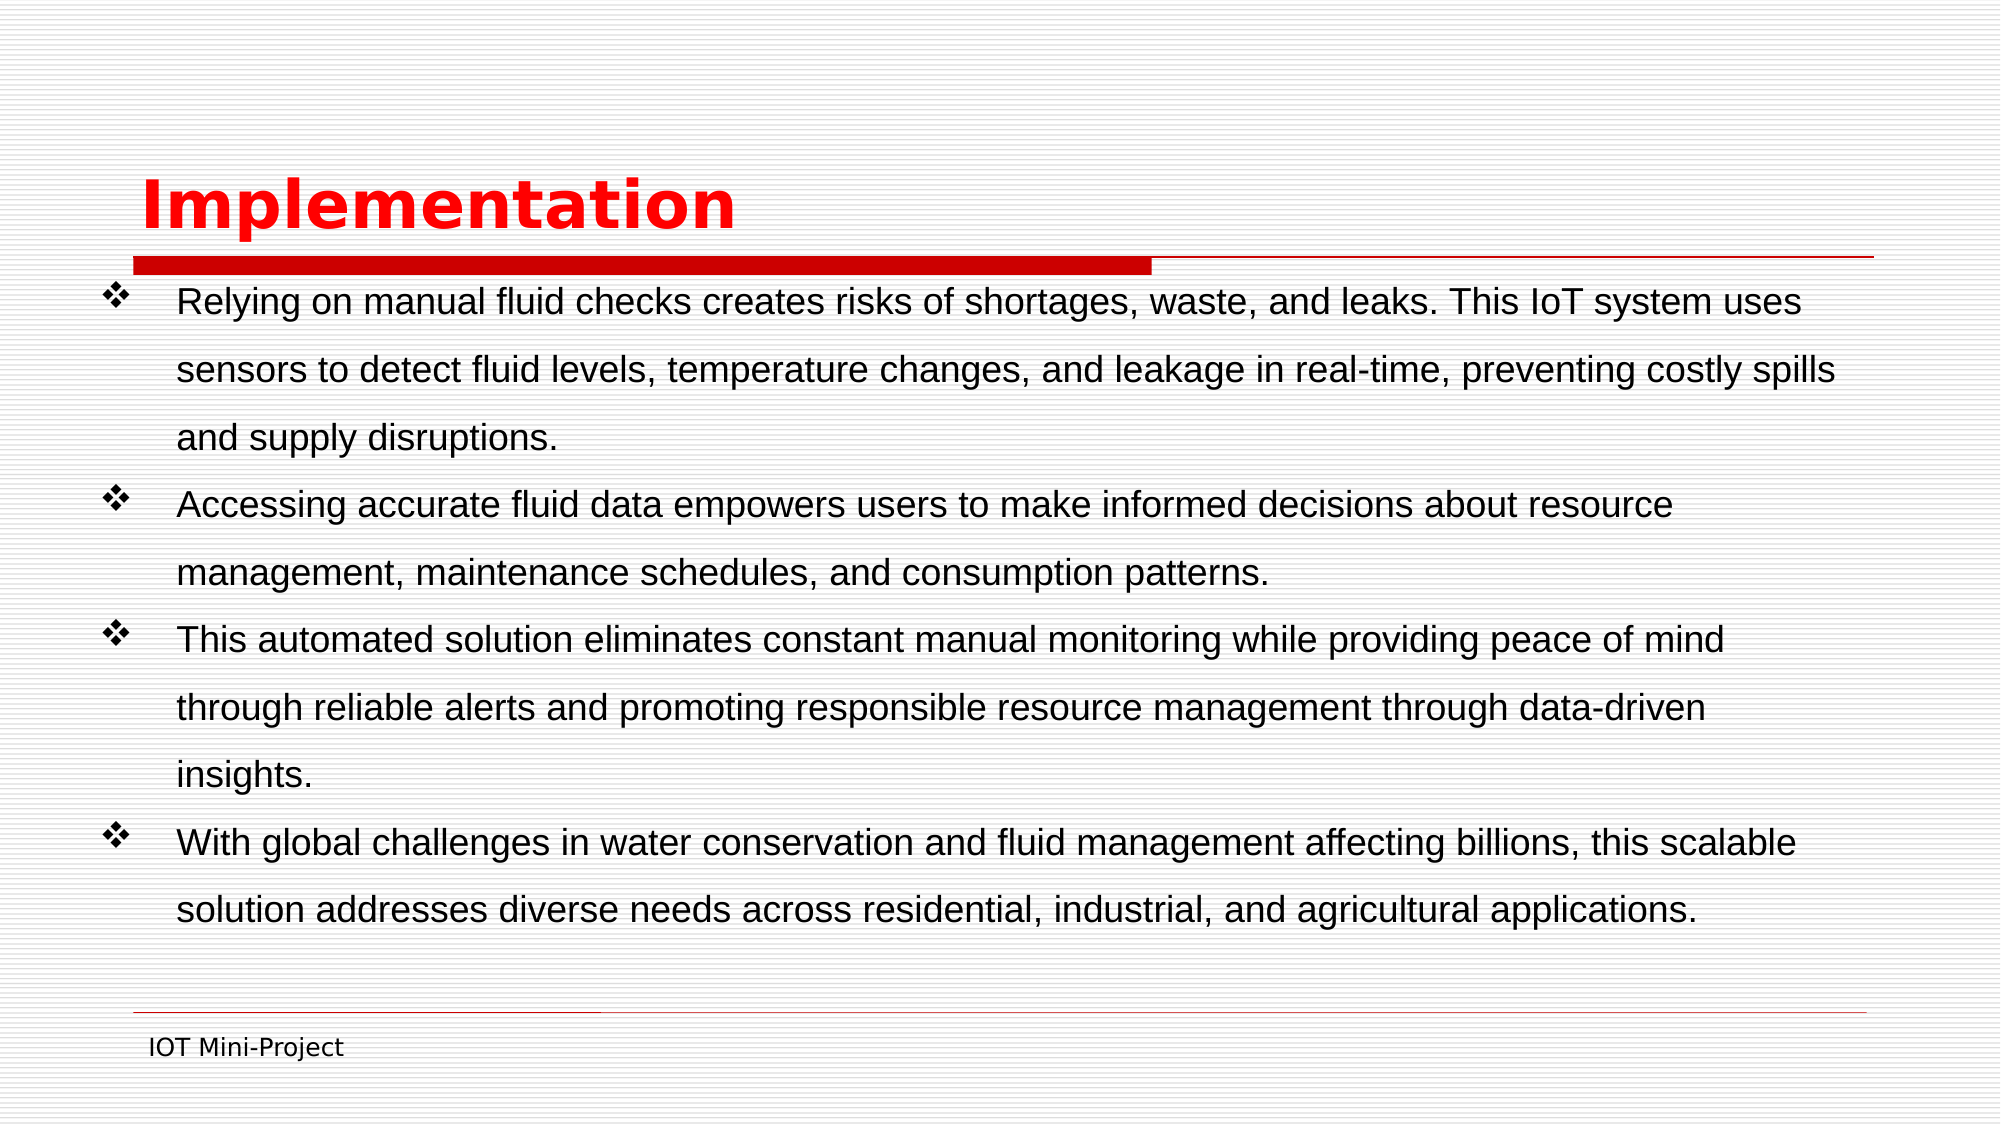

# Implementation

Relying on manual fluid checks creates risks of shortages, waste, and leaks. This IoT system uses sensors to detect fluid levels, temperature changes, and leakage in real-time, preventing costly spills and supply disruptions.
Accessing accurate fluid data empowers users to make informed decisions about resource management, maintenance schedules, and consumption patterns.
This automated solution eliminates constant manual monitoring while providing peace of mind through reliable alerts and promoting responsible resource management through data-driven insights.
With global challenges in water conservation and fluid management affecting billions, this scalable solution addresses diverse needs across residential, industrial, and agricultural applications.

IOT Mini-Project